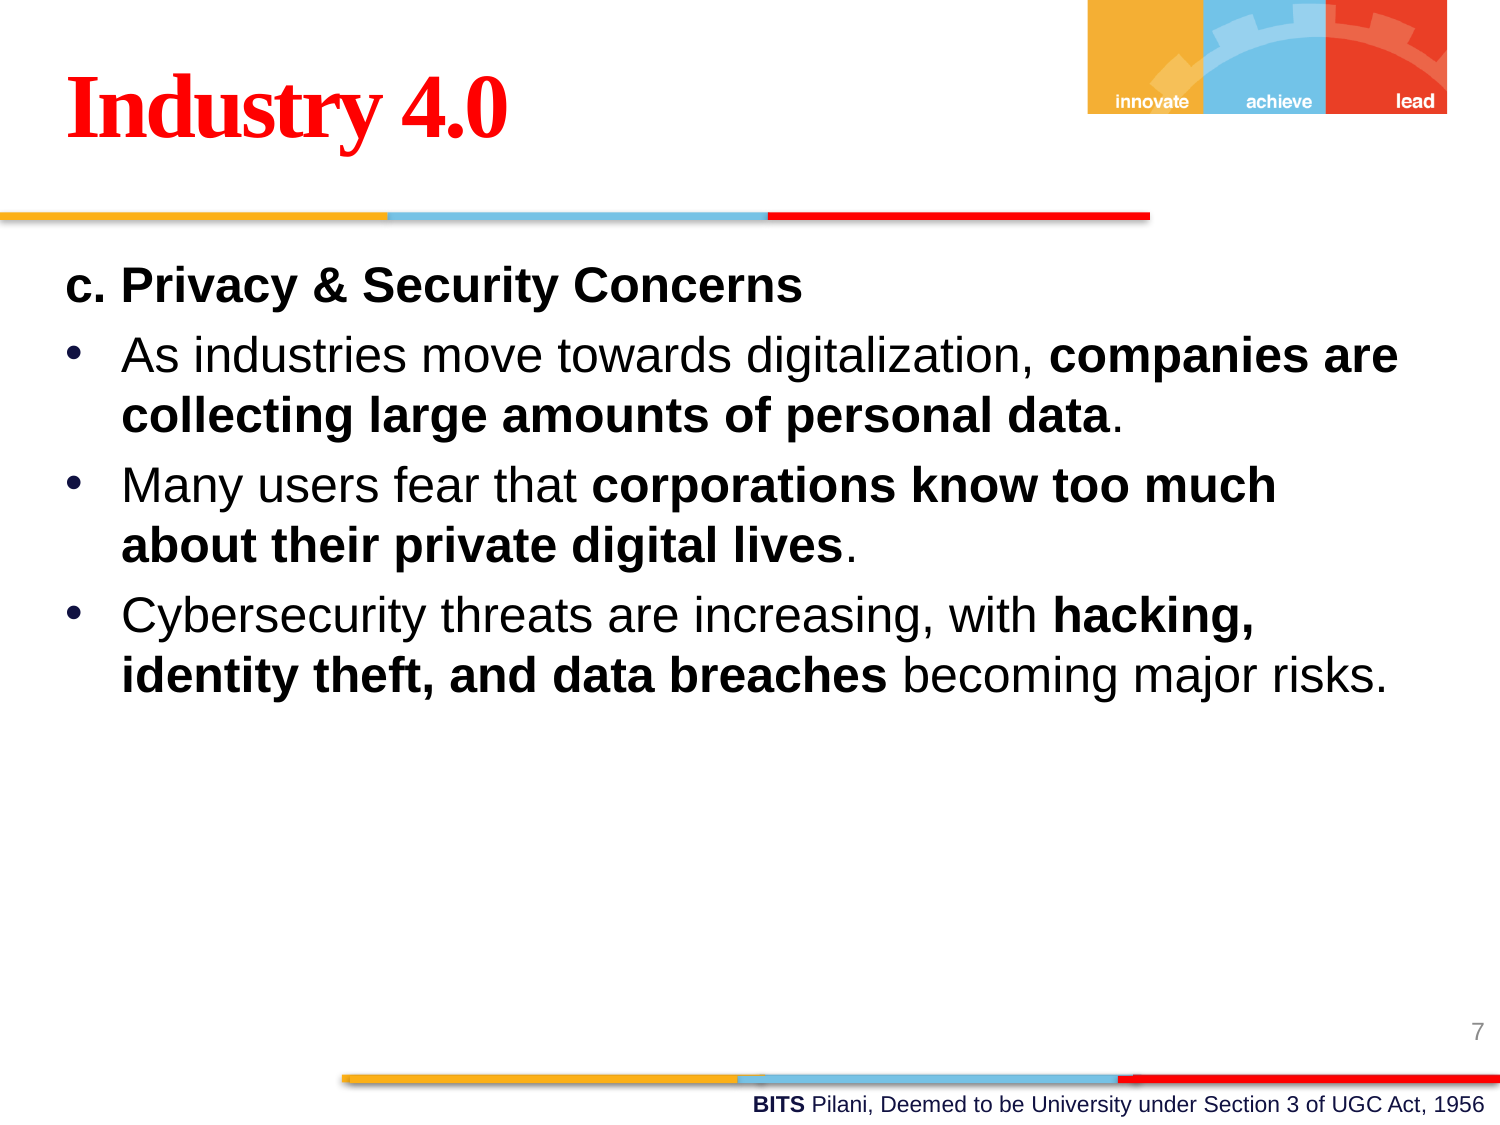

Industry 4.0
c. Privacy & Security Concerns
As industries move towards digitalization, companies are collecting large amounts of personal data.
Many users fear that corporations know too much about their private digital lives.
Cybersecurity threats are increasing, with hacking, identity theft, and data breaches becoming major risks.
7